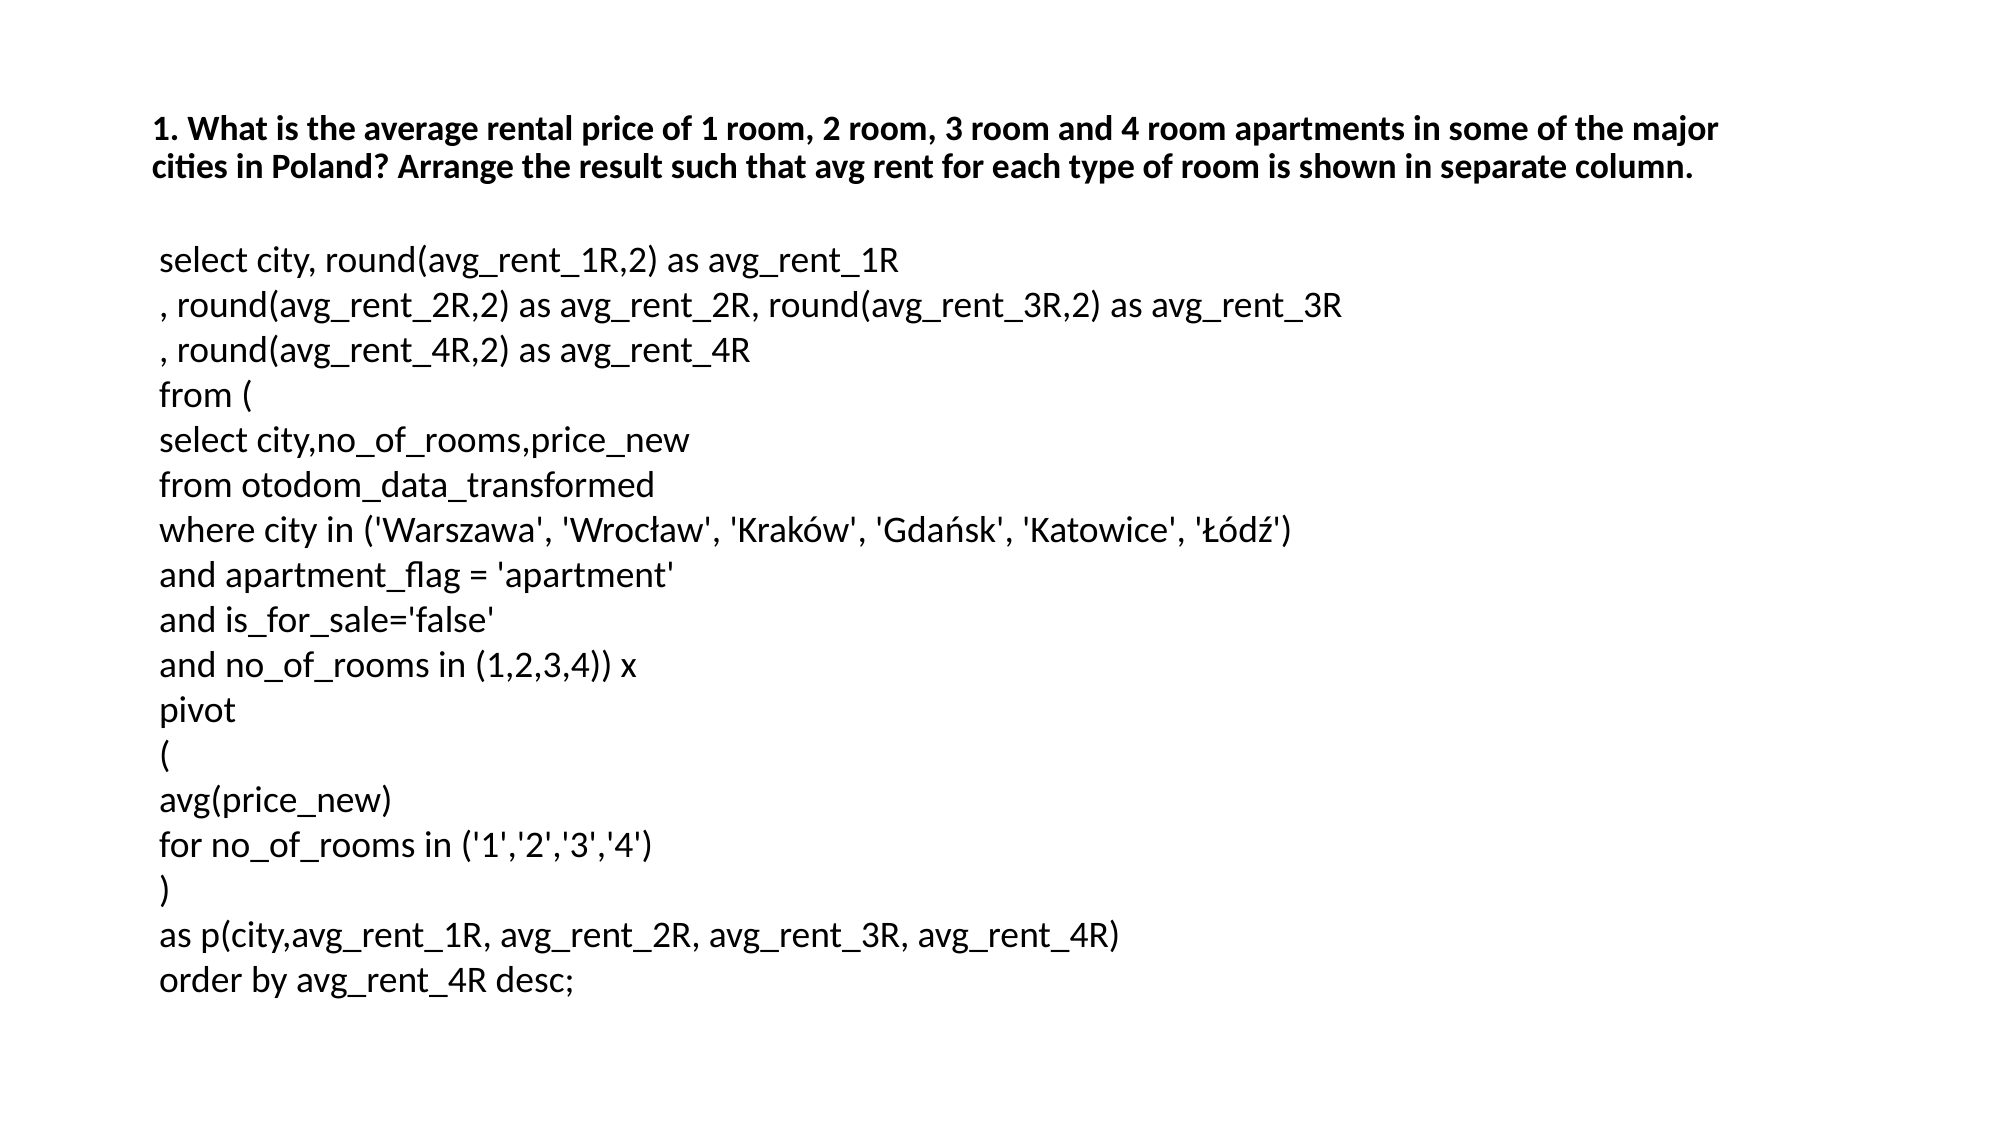

1. What is the average rental price of 1 room, 2 room, 3 room and 4 room apartments in some of the major cities in Poland? Arrange the result such that avg rent for each type of room is shown in separate column.

select city, round(avg_rent_1R,2) as avg_rent_1R
, round(avg_rent_2R,2) as avg_rent_2R, round(avg_rent_3R,2) as avg_rent_3R
, round(avg_rent_4R,2) as avg_rent_4R
from (
select city,no_of_rooms,price_new
from otodom_data_transformed
where city in ('Warszawa', 'Wrocław', 'Kraków', 'Gdańsk', 'Katowice', 'Łódź')
and apartment_flag = 'apartment'
and is_for_sale='false'
and no_of_rooms in (1,2,3,4)) x
pivot
(
avg(price_new)
for no_of_rooms in ('1','2','3','4')
)
as p(city,avg_rent_1R, avg_rent_2R, avg_rent_3R, avg_rent_4R)
order by avg_rent_4R desc;